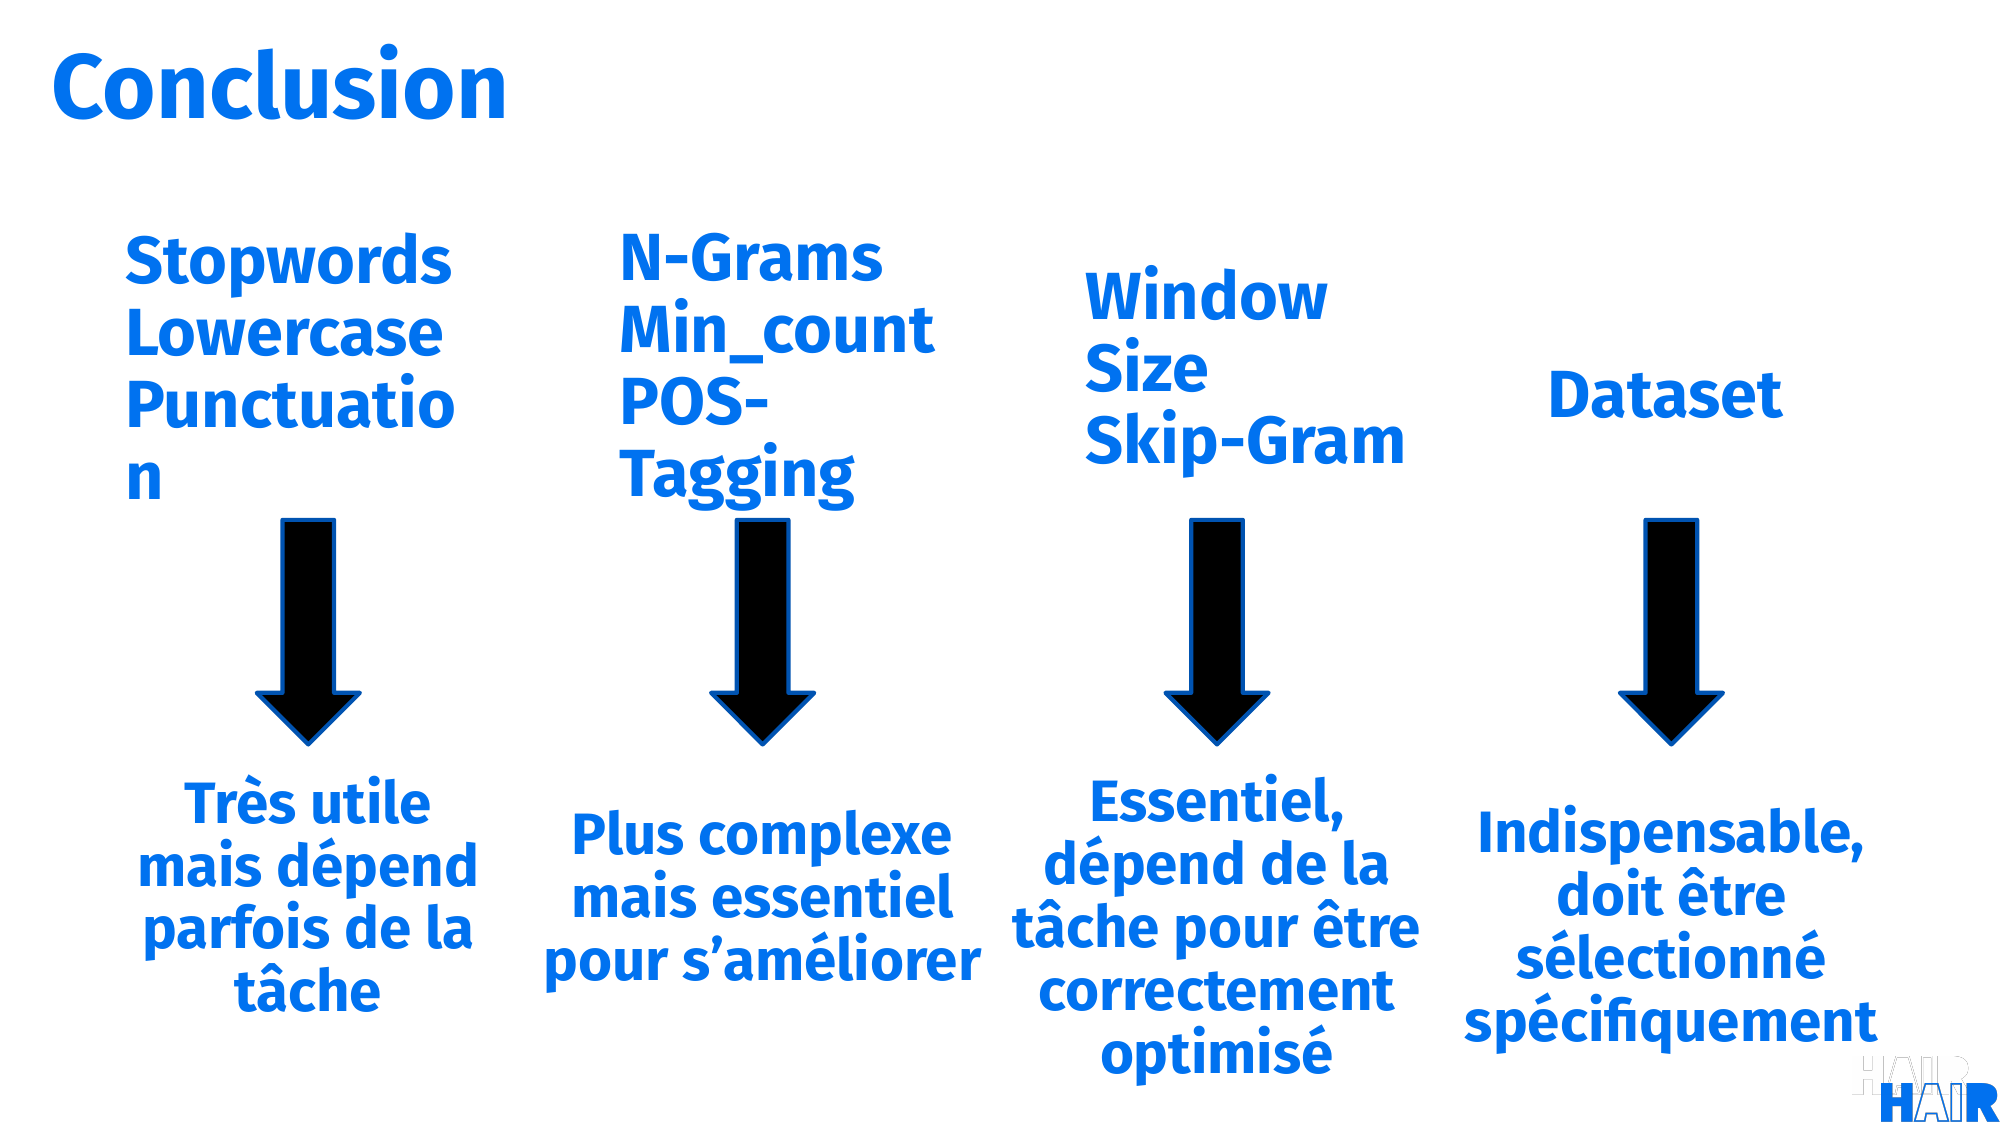

Conclusion
N-Grams
Min_count
POS-Tagging
Stopwords
Lowercase
Punctuation
Window
Size
Skip-Gram
Dataset

Très utile mais dépend parfois de la tâche
Plus complexe mais essentiel pour s’améliorer
Essentiel, dépend de la tâche pour être correctement optimisé
Indispensable, doit être sélectionné spécifiquement